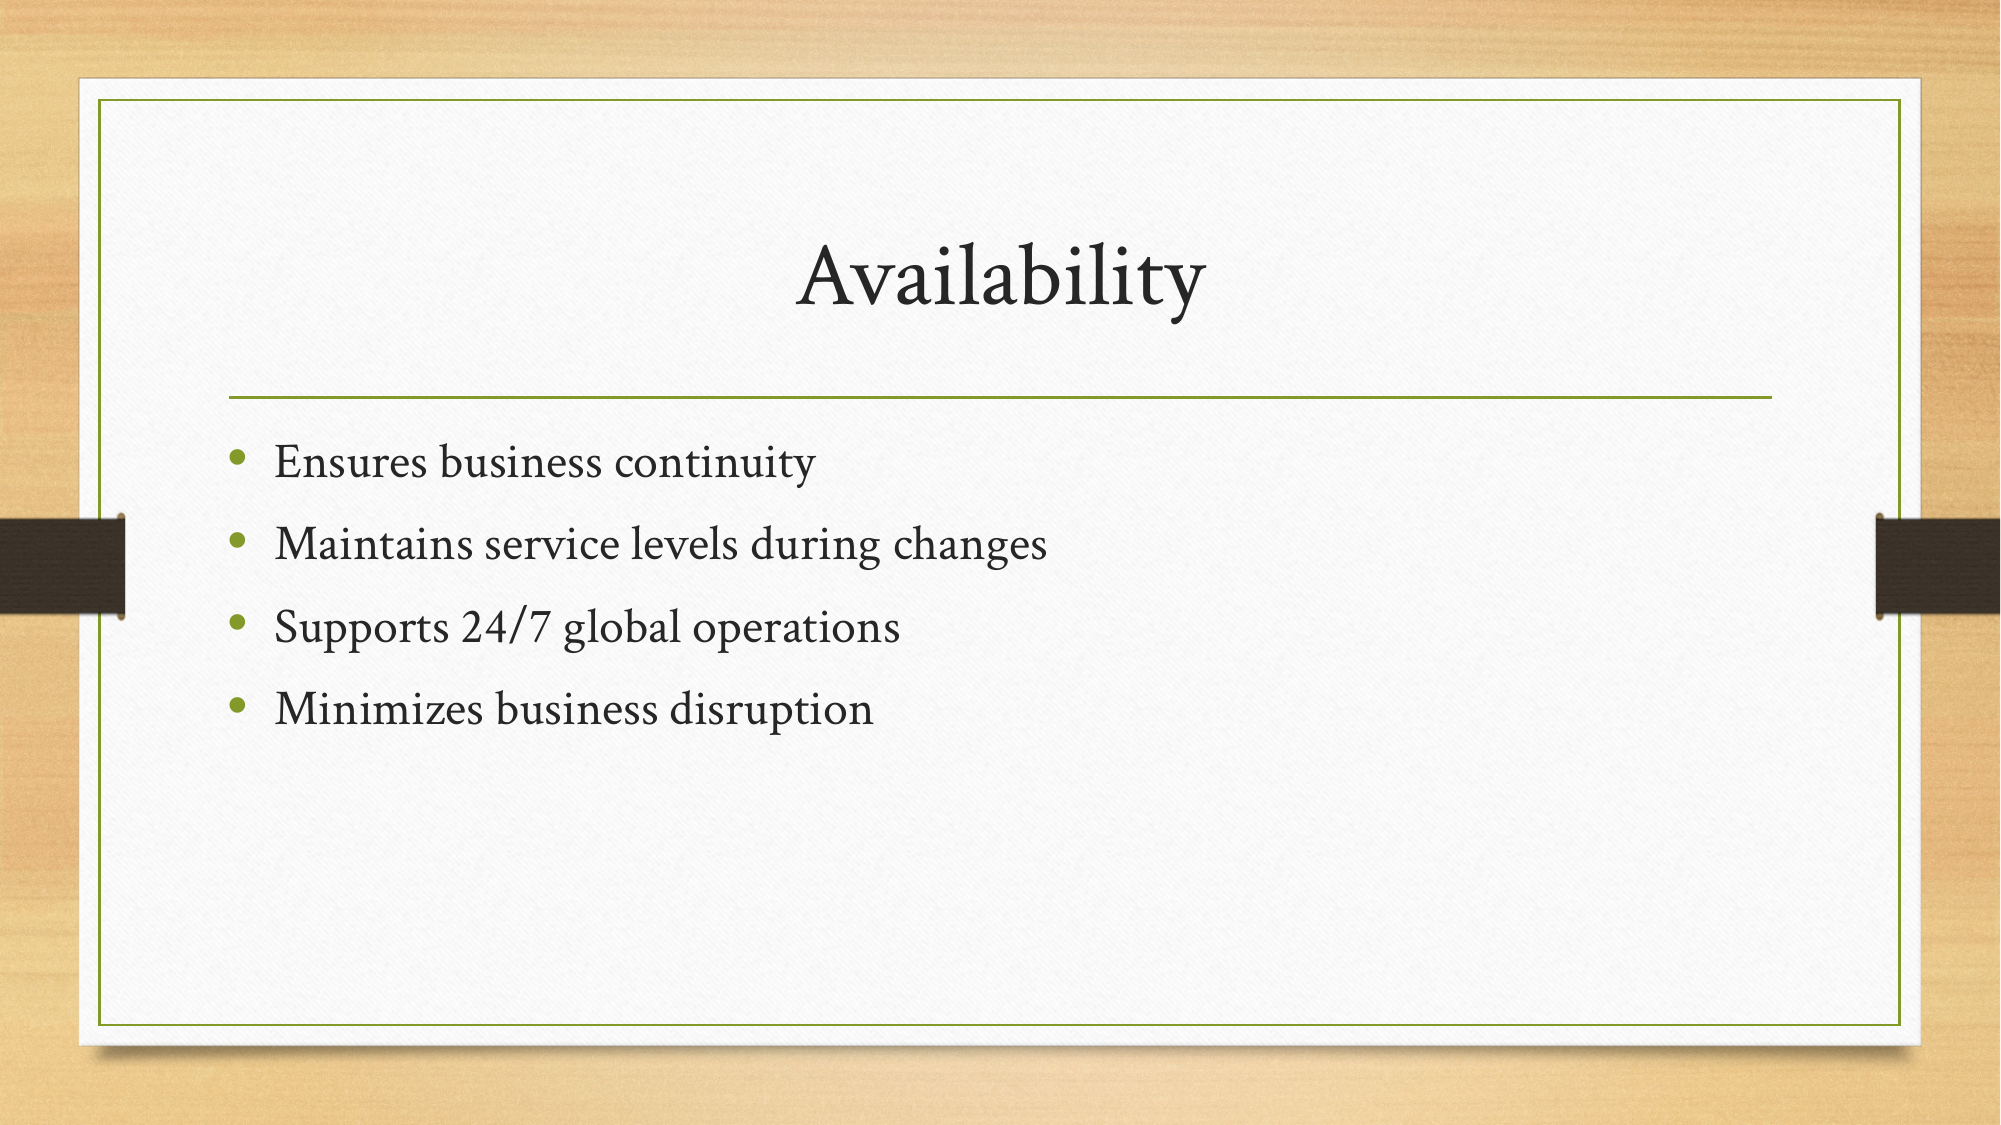

# Availability
Ensures business continuity
Maintains service levels during changes
Supports 24/7 global operations
Minimizes business disruption